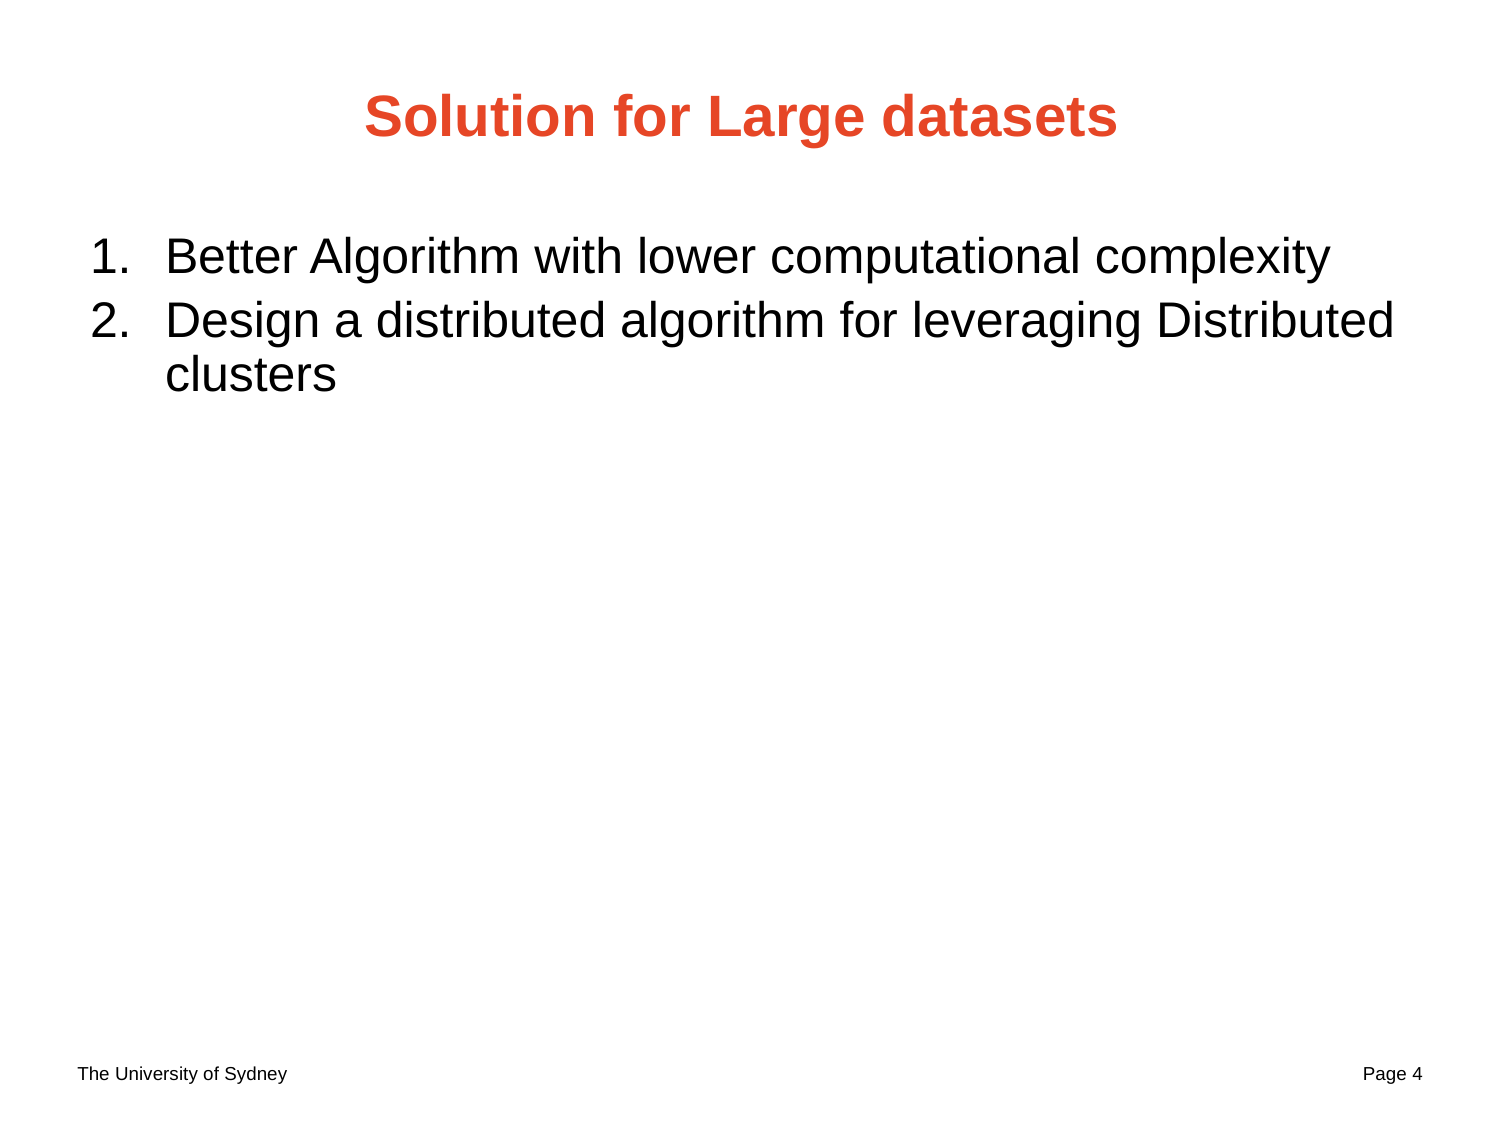

# Solution for Large datasets
Better Algorithm with lower computational complexity
Design a distributed algorithm for leveraging Distributed clusters